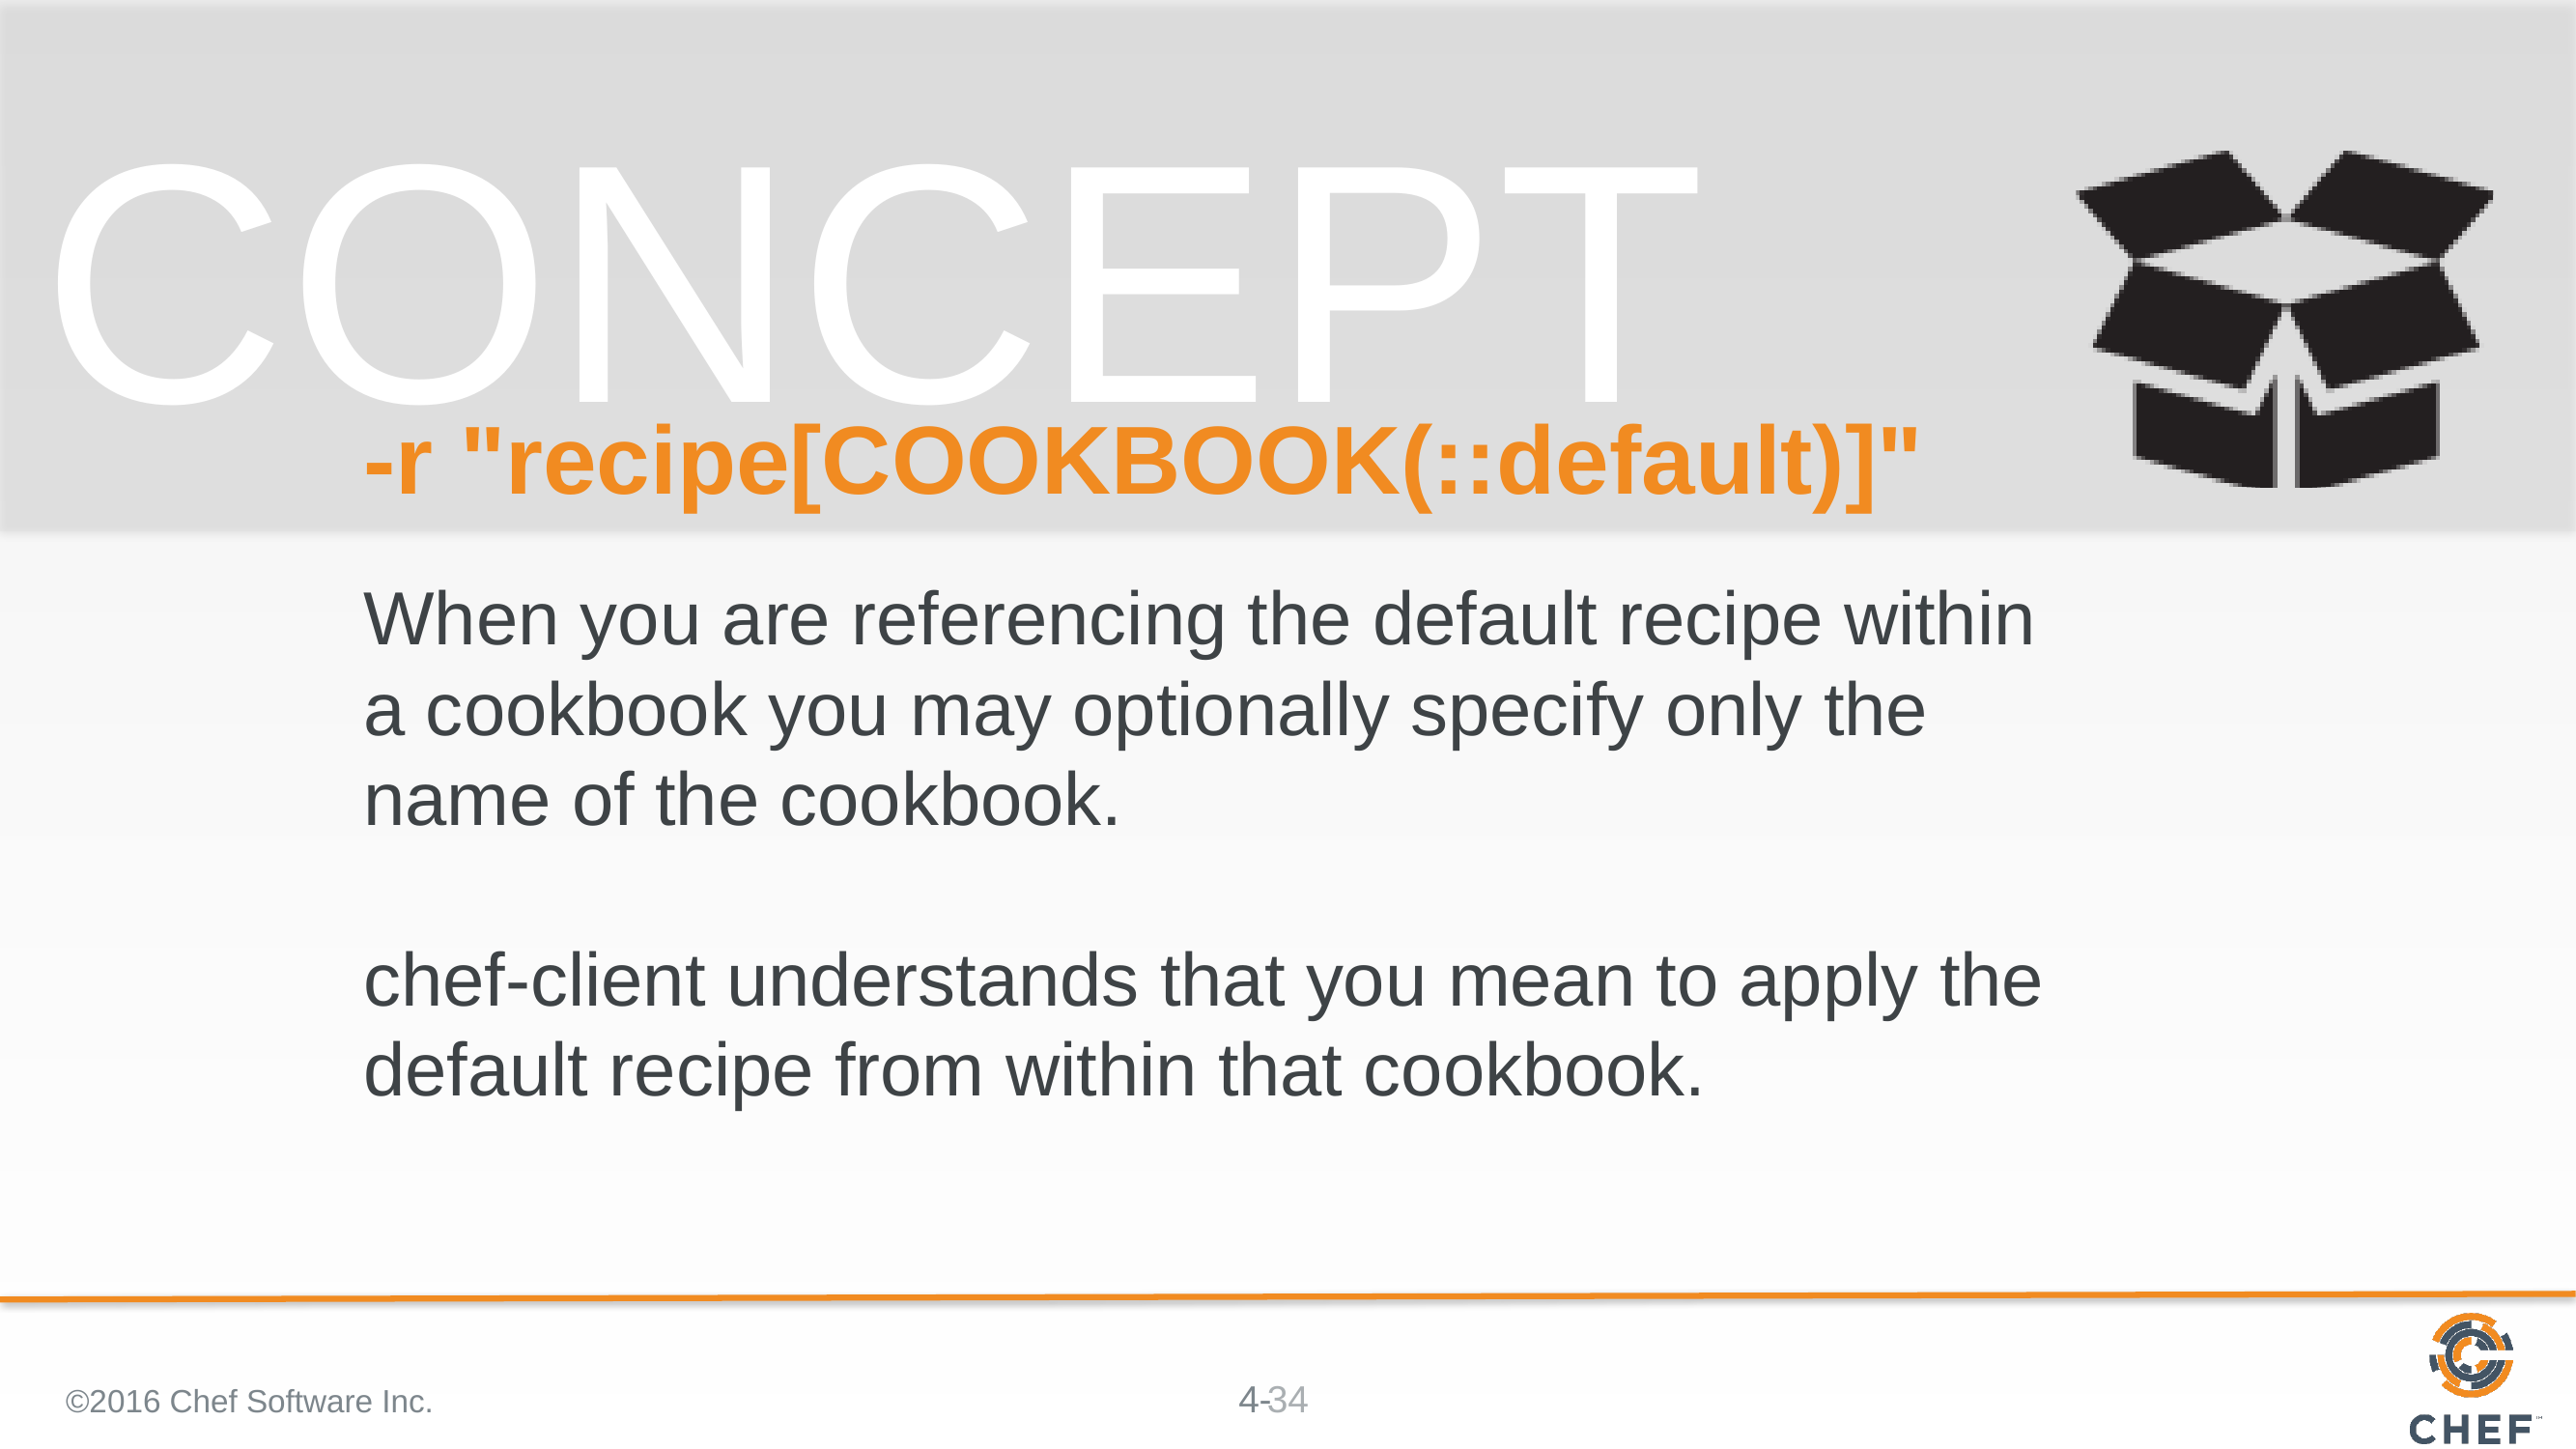

# -r "recipe[COOKBOOK(::default)]"
When you are referencing the default recipe within a cookbook you may optionally specify only the name of the cookbook.

chef-client understands that you mean to apply the default recipe from within that cookbook.
©2016 Chef Software Inc.
34